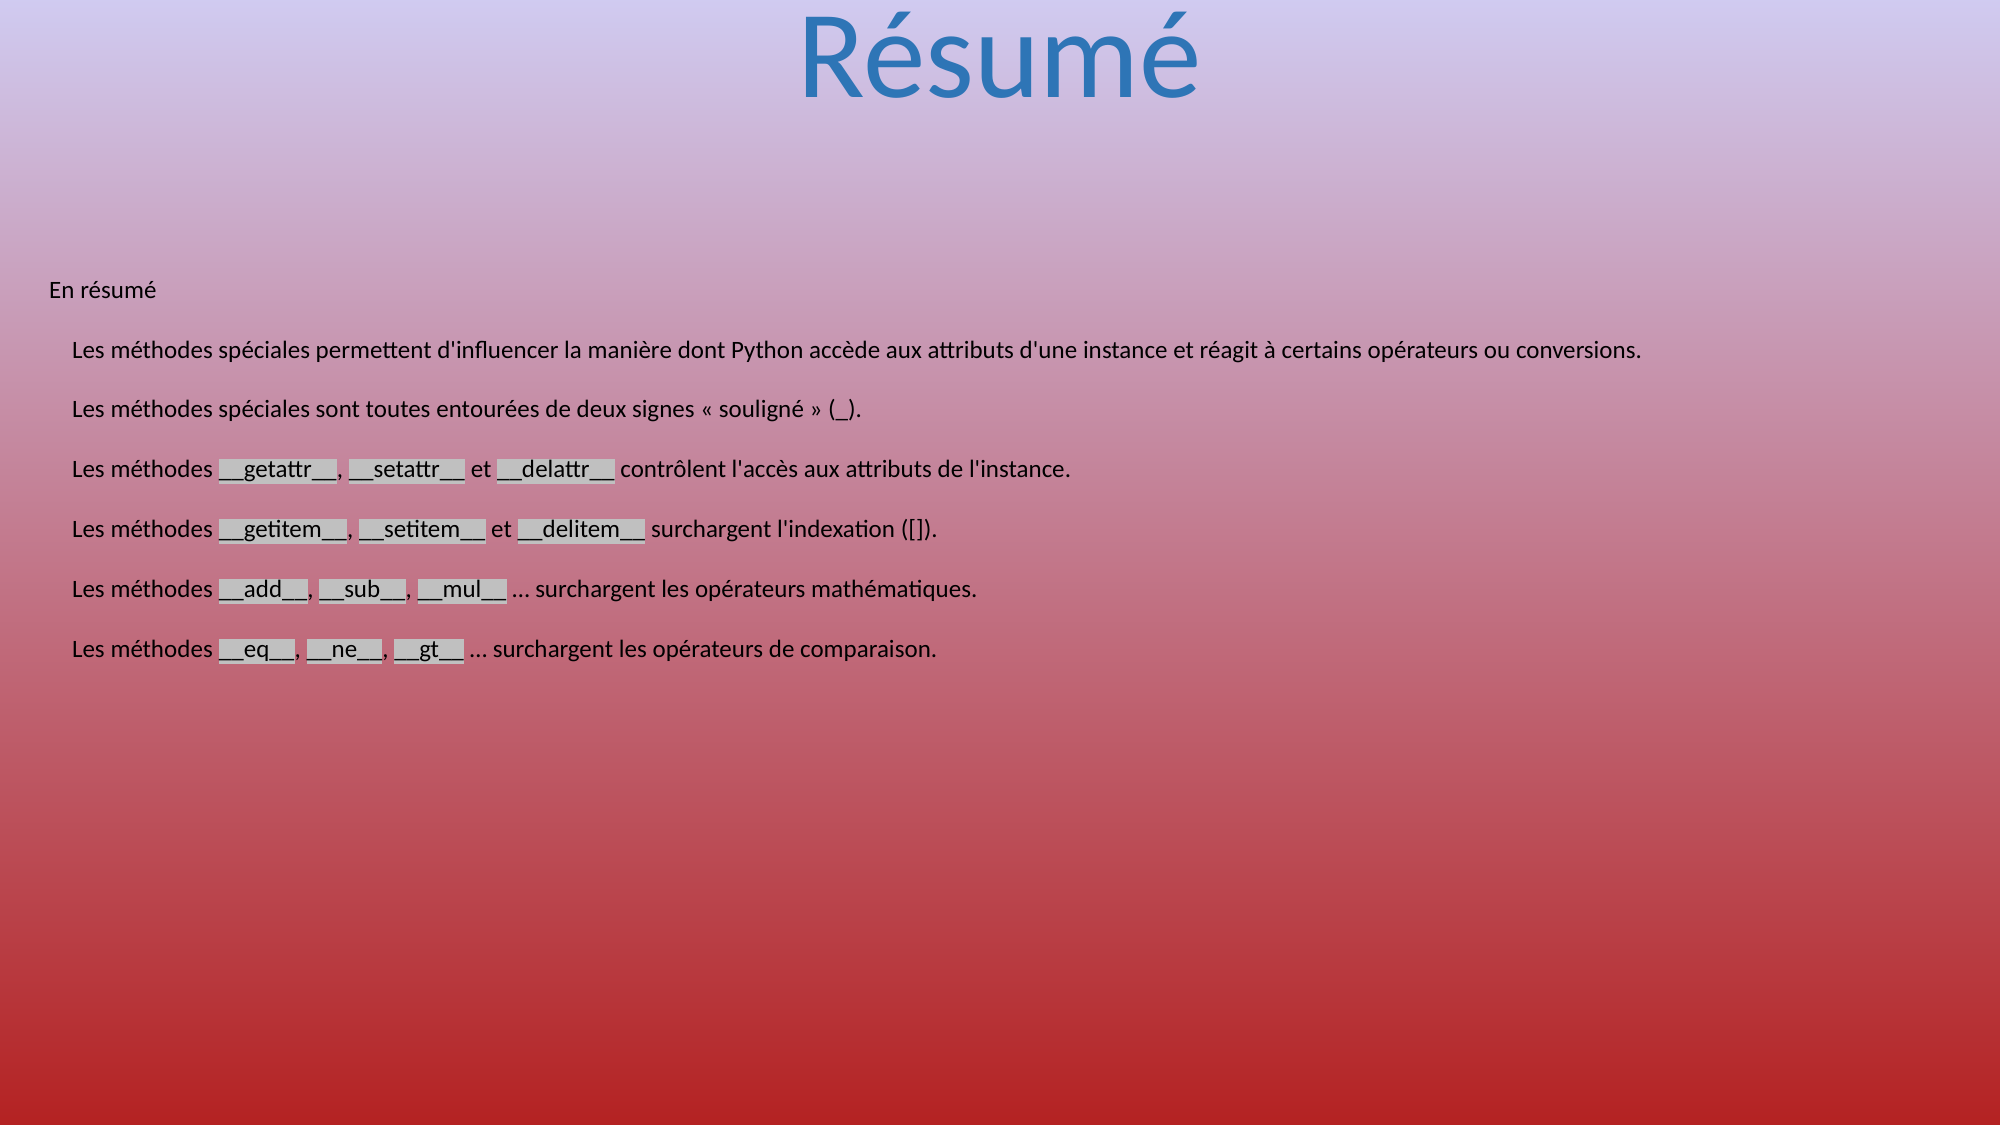

# Résumé
En résumé

    Les méthodes spéciales permettent d'influencer la manière dont Python accède aux attributs d'une instance et réagit à certains opérateurs ou conversions.

    Les méthodes spéciales sont toutes entourées de deux signes « souligné » (_).

    Les méthodes __getattr__, __setattr__ et __delattr__ contrôlent l'accès aux attributs de l'instance.

    Les méthodes __getitem__, __setitem__ et __delitem__ surchargent l'indexation ([]).

    Les méthodes __add__, __sub__, __mul__ … surchargent les opérateurs mathématiques.

    Les méthodes __eq__, __ne__, __gt__ … surchargent les opérateurs de comparaison.

275